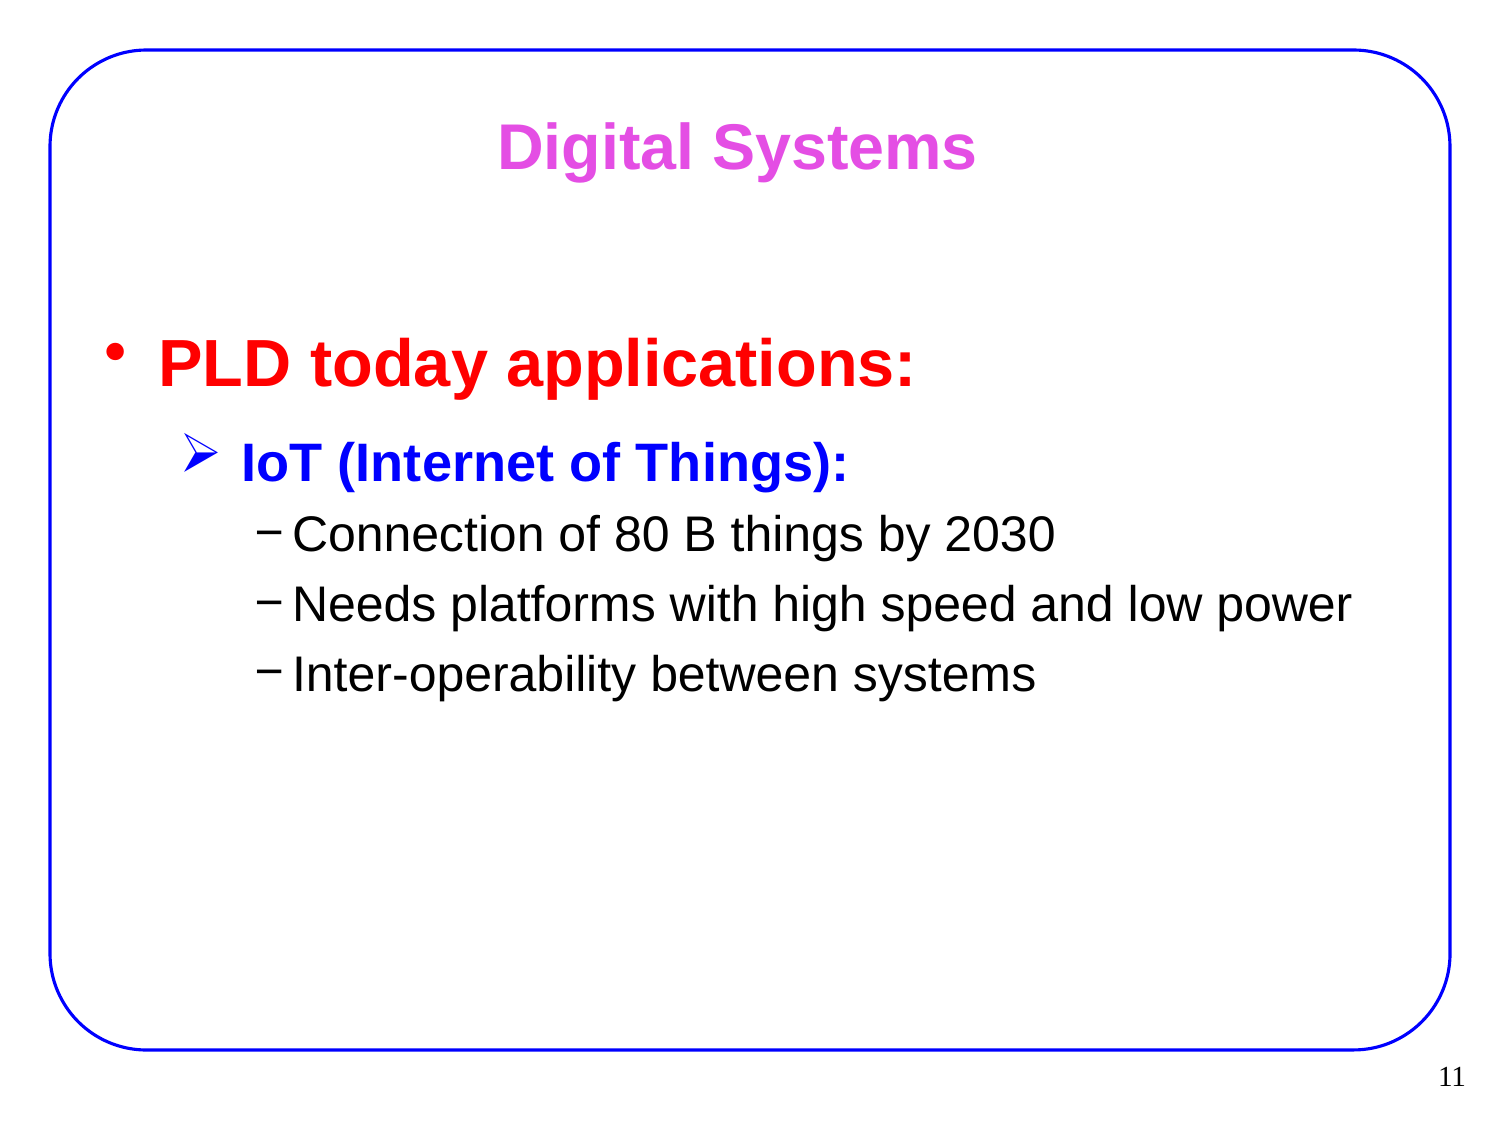

# Digital Systems
 PLD today applications:
 IoT (Internet of Things):
Connection of 80 B things by 2030
Needs platforms with high speed and low power
Inter-operability between systems
11